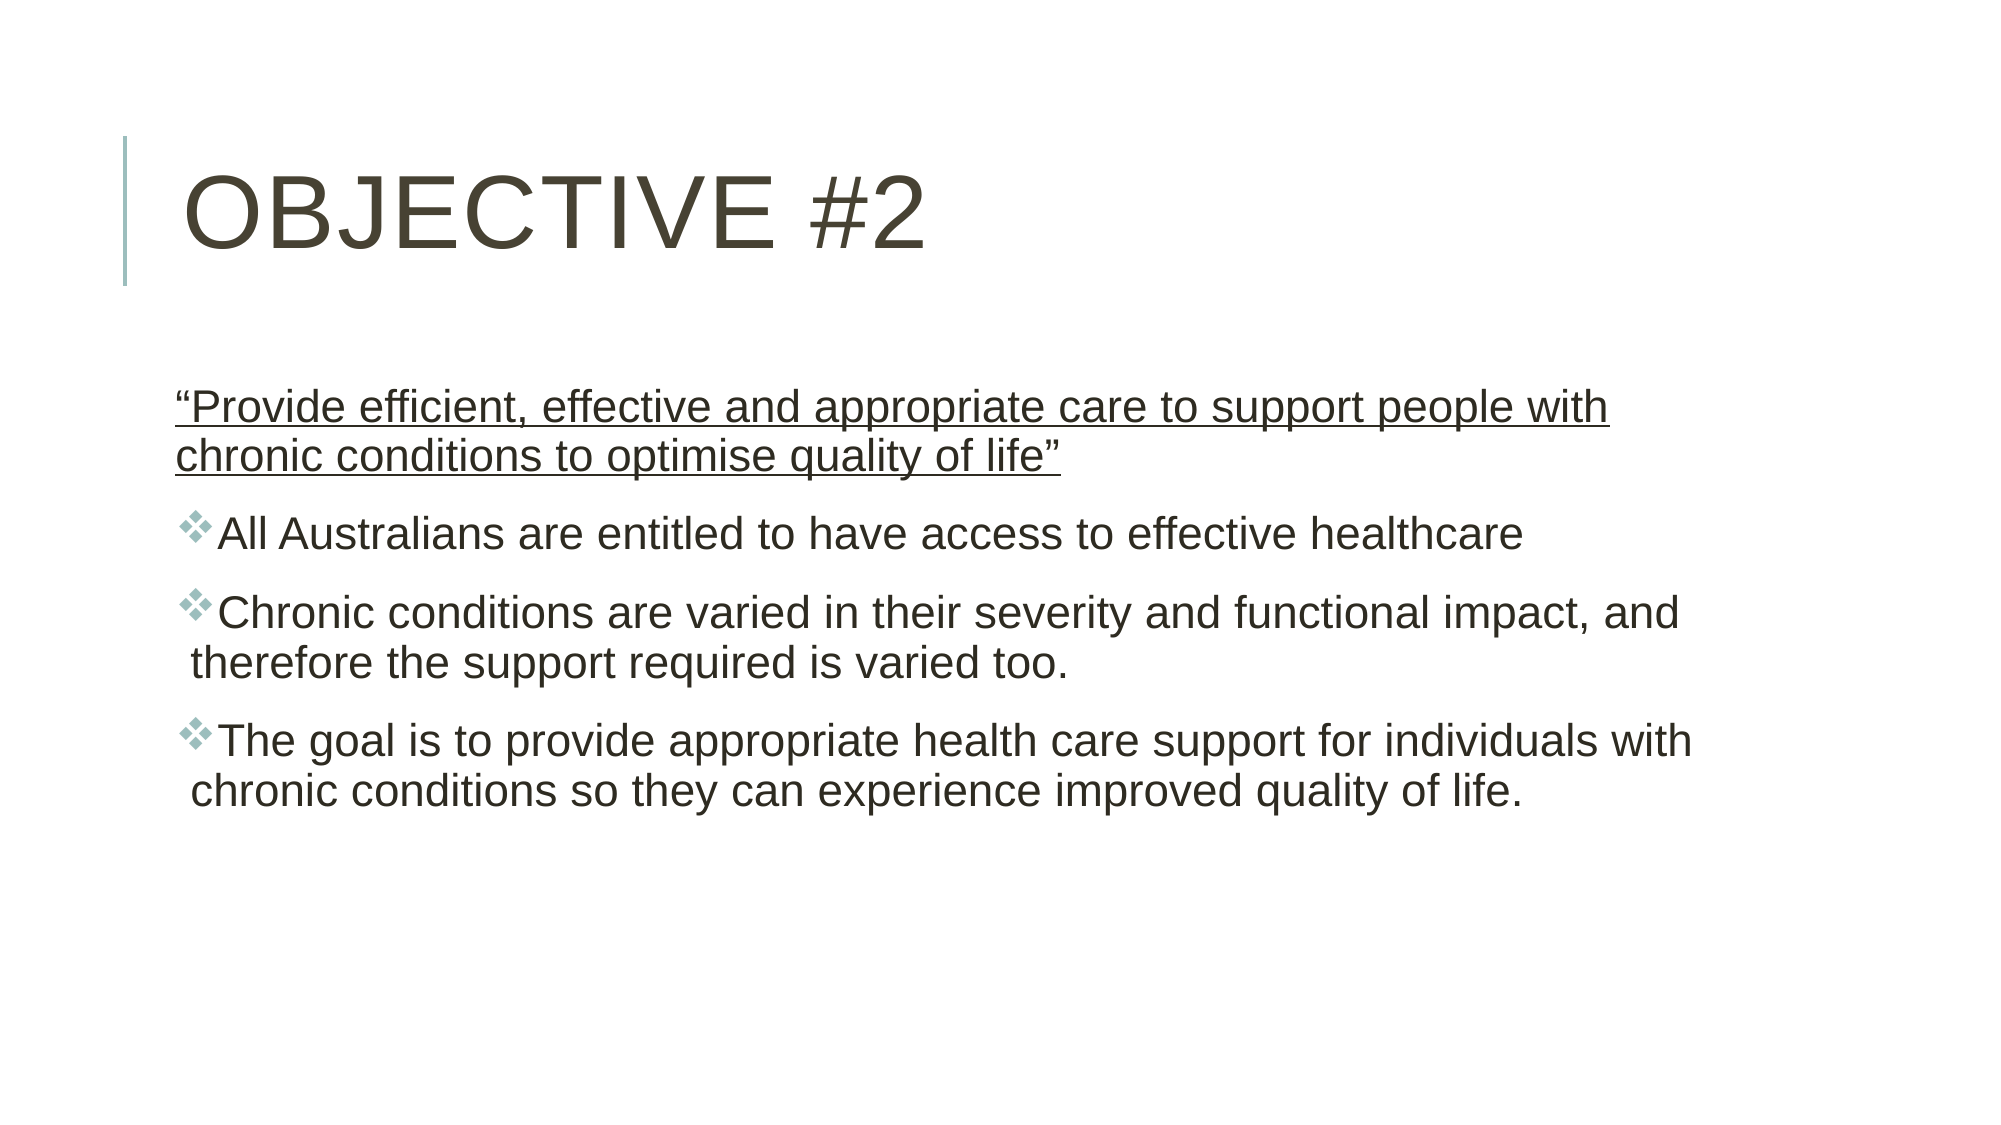

# Objective #2
“Provide efficient, effective and appropriate care to support people with chronic conditions to optimise quality of life”
All Australians are entitled to have access to effective healthcare
Chronic conditions are varied in their severity and functional impact, and therefore the support required is varied too.
The goal is to provide appropriate health care support for individuals with chronic conditions so they can experience improved quality of life.